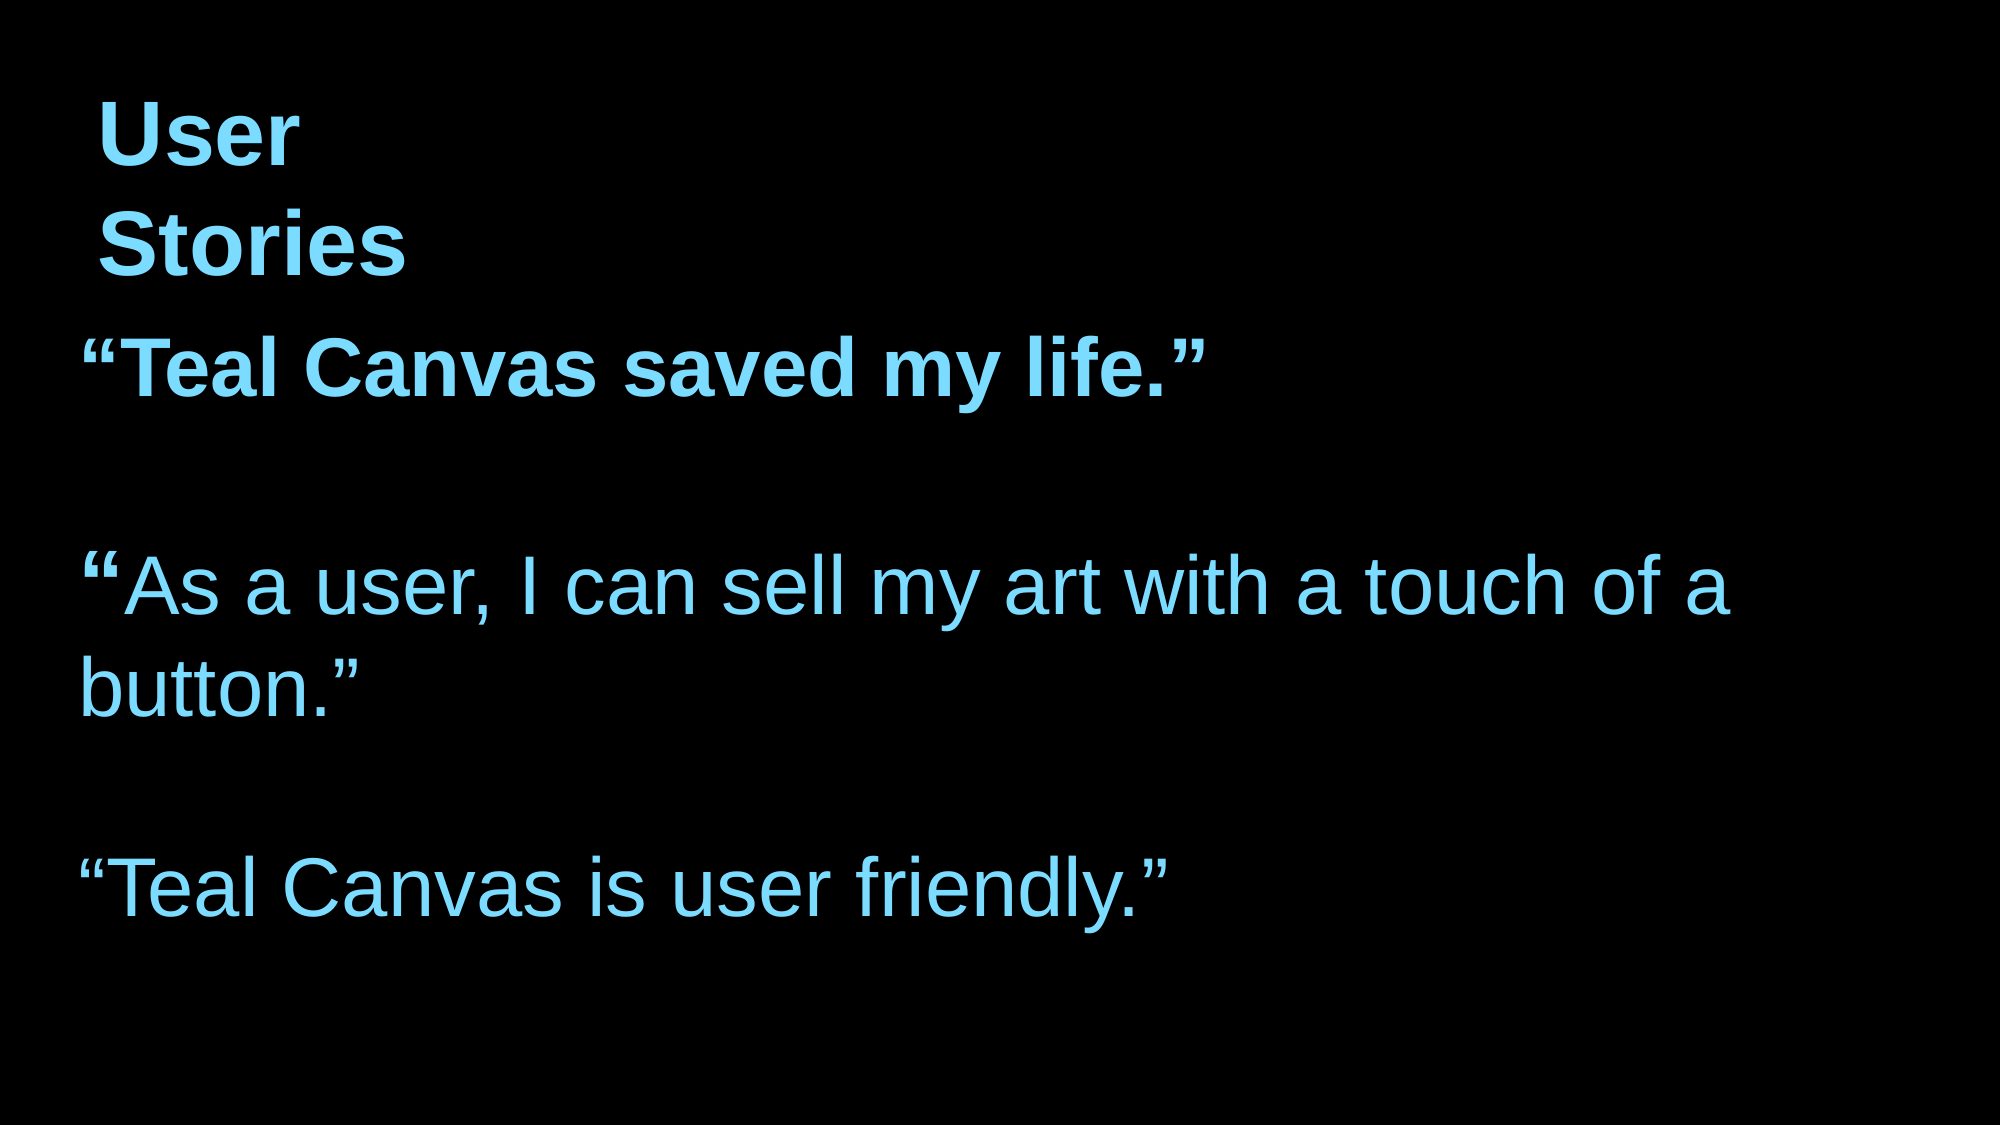

User Stories
“Teal Canvas saved my life.”

“As a user, I can sell my art with a touch of a    button.”

“Teal Canvas is user friendly.”